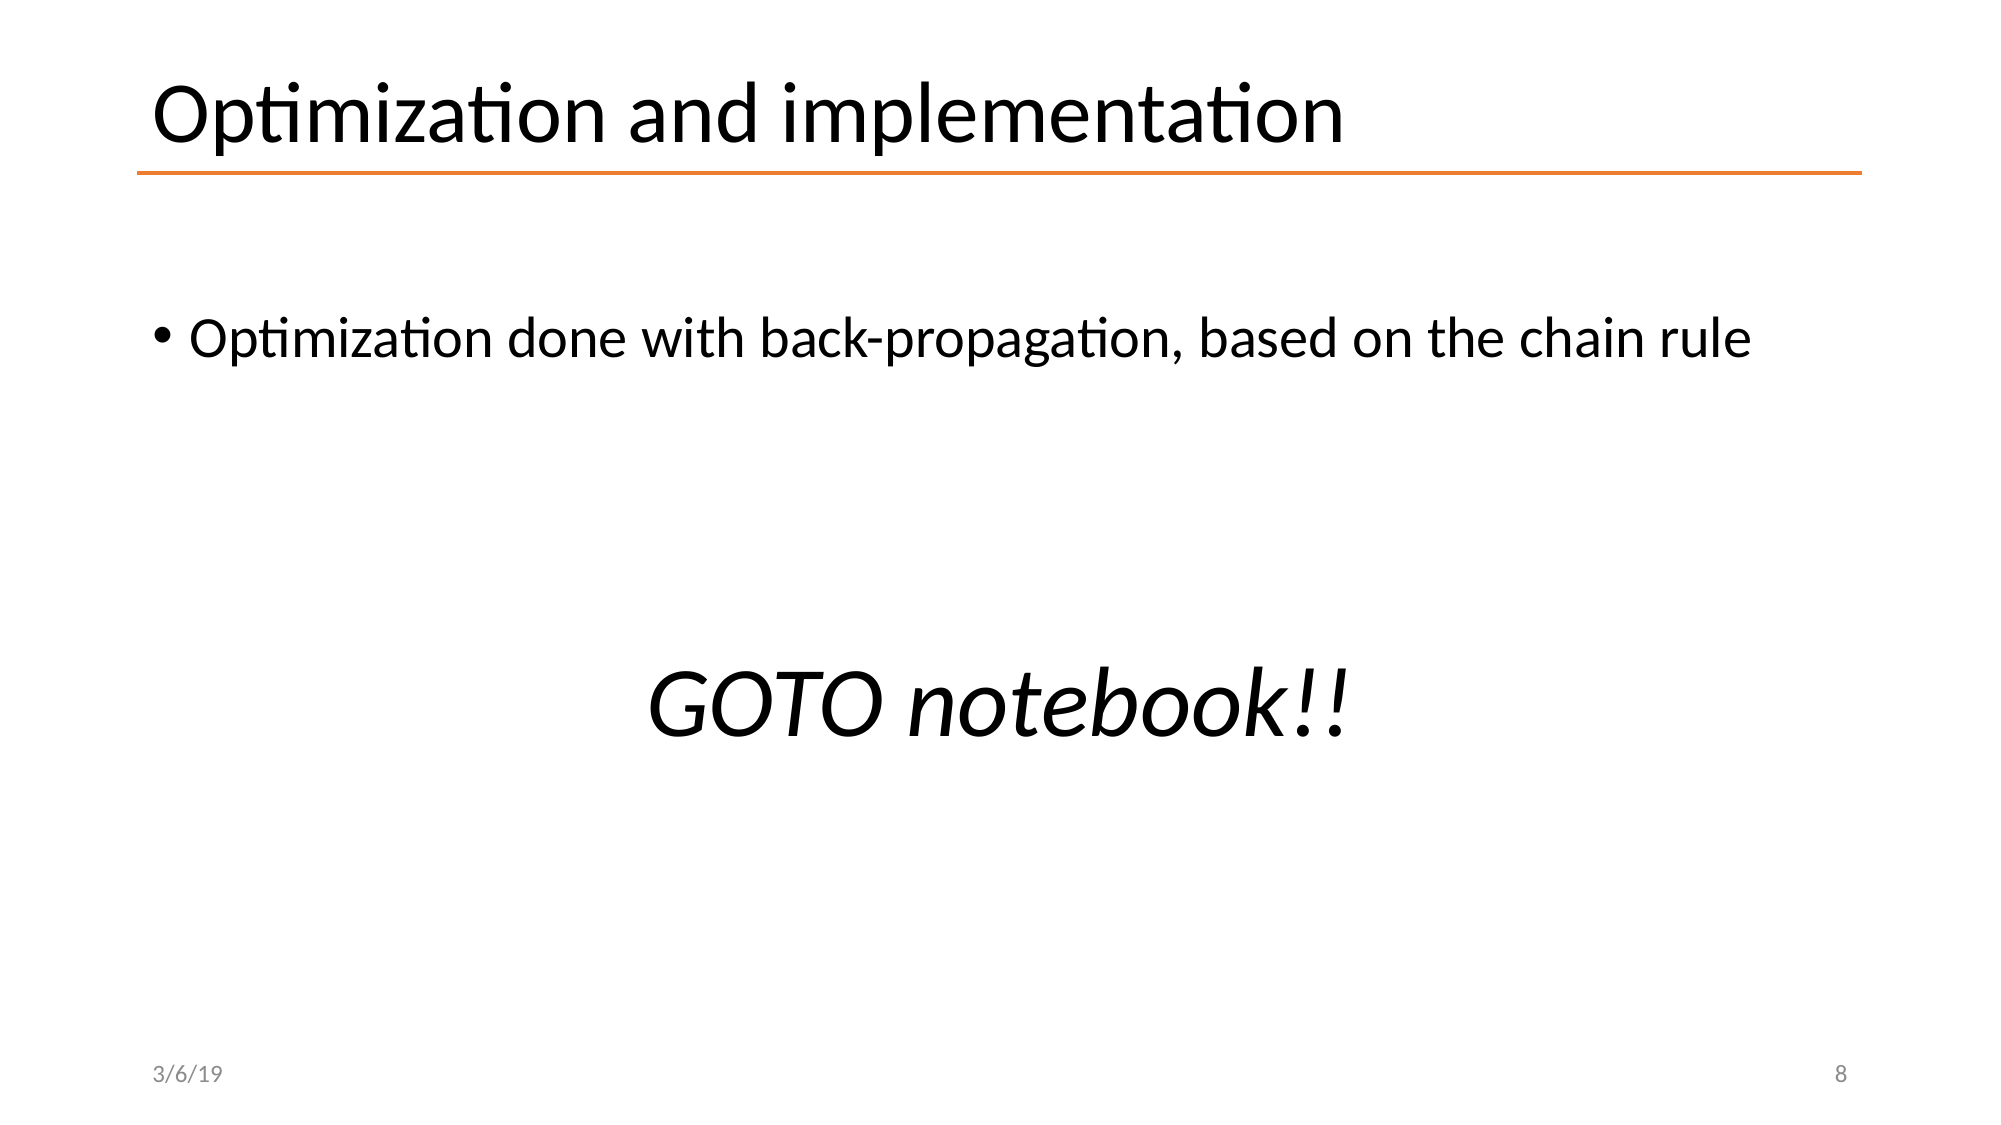

# Optimization and implementation
Optimization done with back-propagation, based on the chain rule

GOTO notebook!!

3/6/19
8